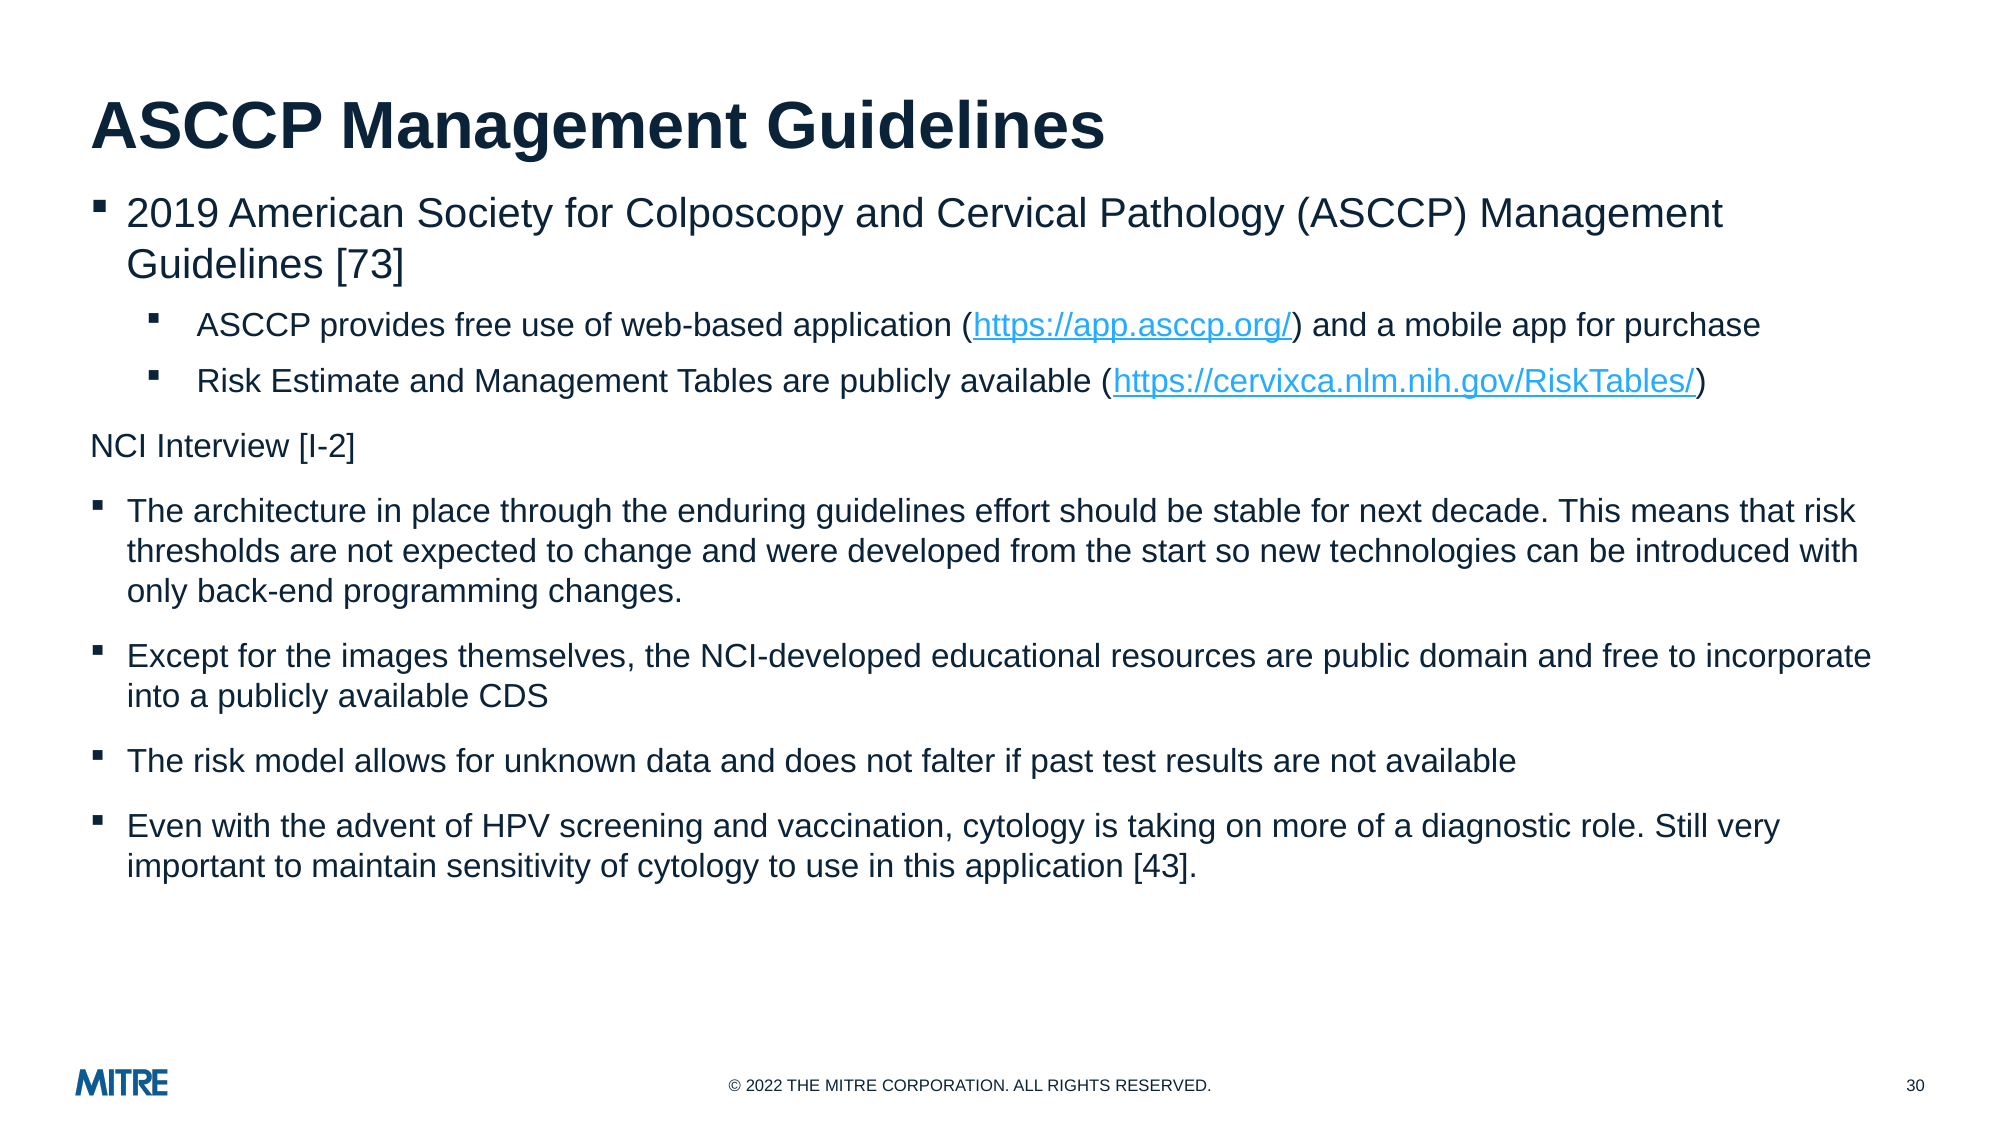

# ASCCP Management Guidelines
2019 American Society for Colposcopy and Cervical Pathology (ASCCP) Management Guidelines [73]
ASCCP provides free use of web-based application (https://app.asccp.org/) and a mobile app for purchase
Risk Estimate and Management Tables are publicly available (https://cervixca.nlm.nih.gov/RiskTables/)
NCI Interview [I-2]
The architecture in place through the enduring guidelines effort should be stable for next decade. This means that risk thresholds are not expected to change and were developed from the start so new technologies can be introduced with only back-end programming changes.
Except for the images themselves, the NCI-developed educational resources are public domain and free to incorporate into a publicly available CDS
The risk model allows for unknown data and does not falter if past test results are not available
Even with the advent of HPV screening and vaccination, cytology is taking on more of a diagnostic role. Still very important to maintain sensitivity of cytology to use in this application [43].

30